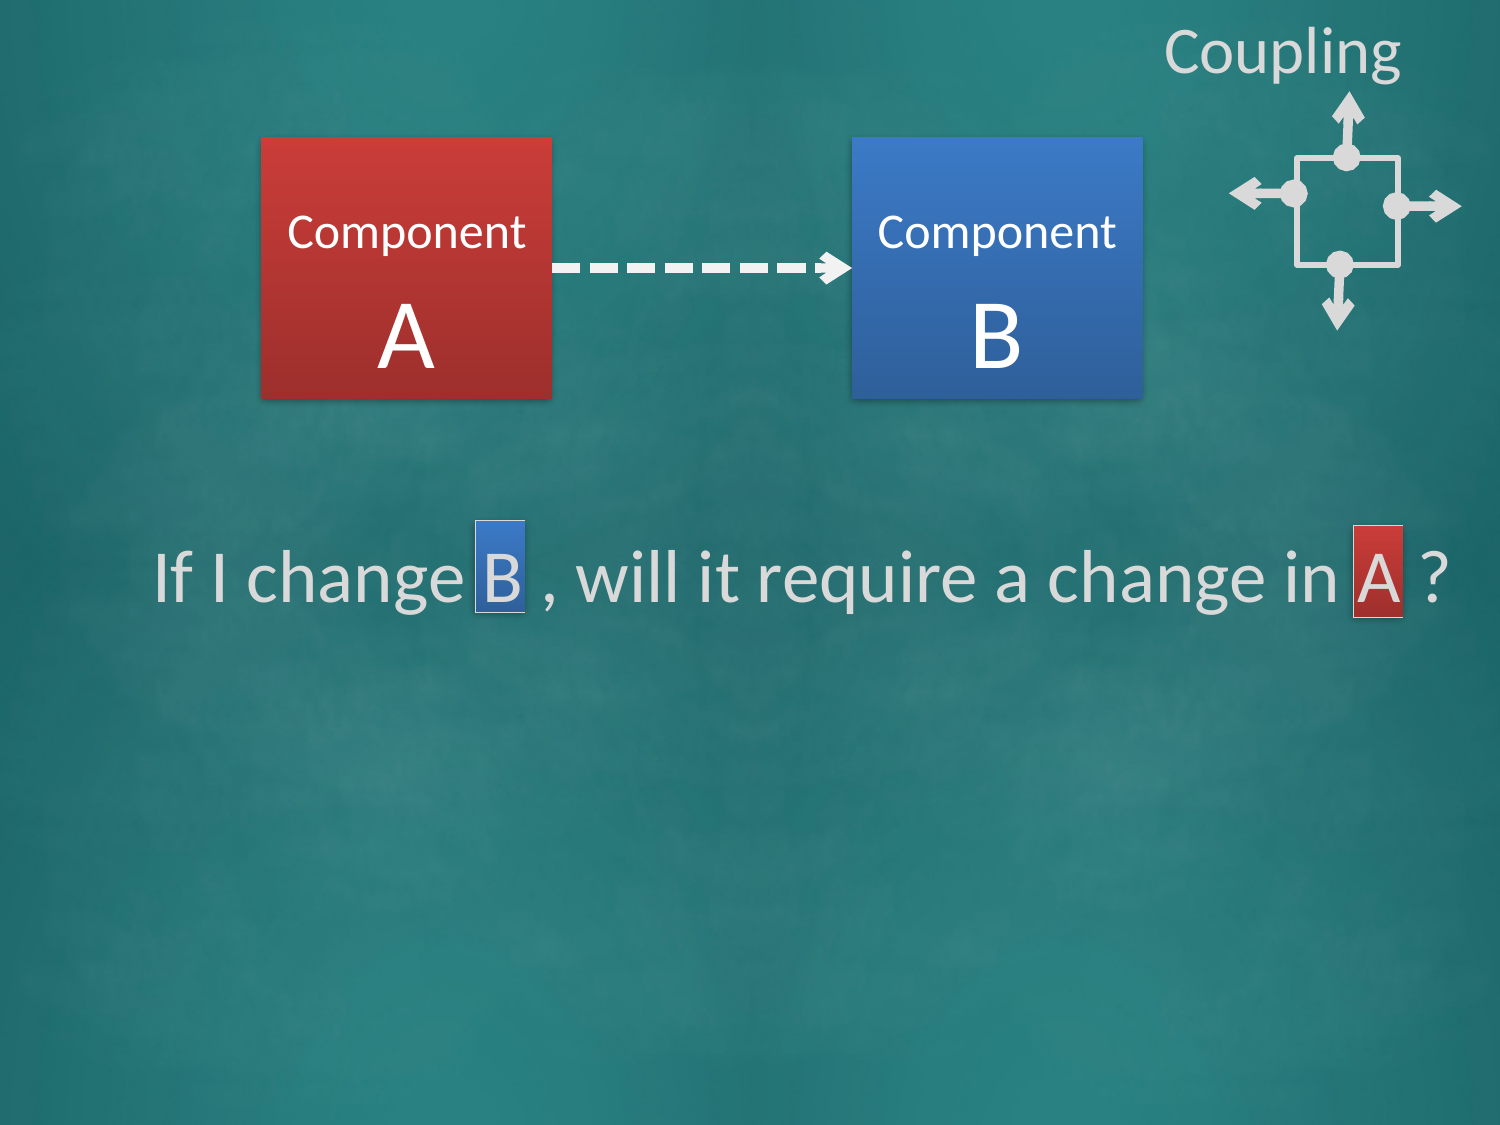

Coupling

Component A
Component B
If I change B , will it require a change in A ?